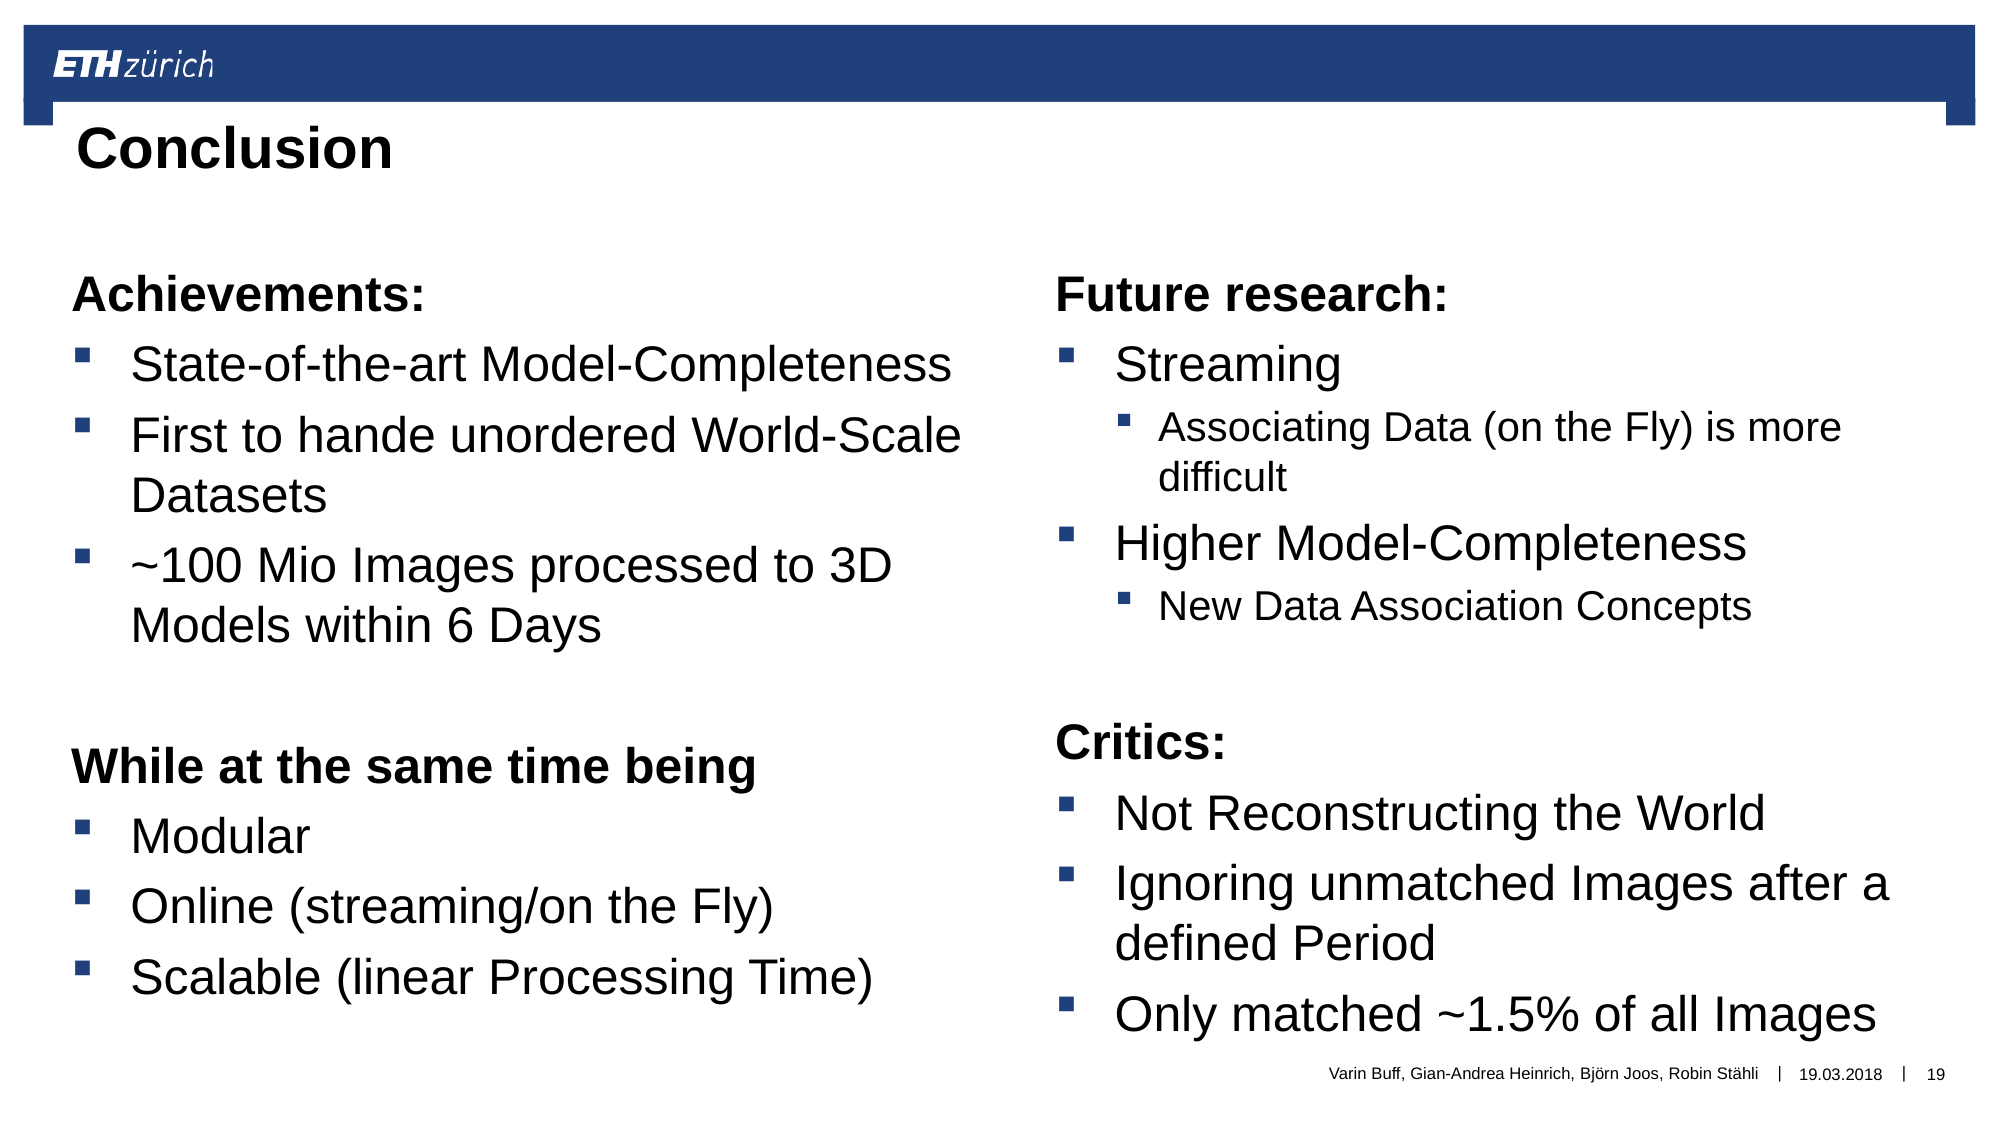

# Conclusion
Achievements:
State-of-the-art Model-Completeness
First to hande unordered World-Scale Datasets
~100 Mio Images processed to 3D Models within 6 Days

While at the same time being
Modular
Online (streaming/on the Fly)
Scalable (linear Processing Time)
Future research:
Streaming
Associating Data (on the Fly) is more difficult
Higher Model-Completeness
New Data Association Concepts

Critics:
Not Reconstructing the World
Ignoring unmatched Images after a defined Period
Only matched ~1.5% of all Images
Varin Buff, Gian-Andrea Heinrich, Björn Joos, Robin Stähli
19.03.2018
19